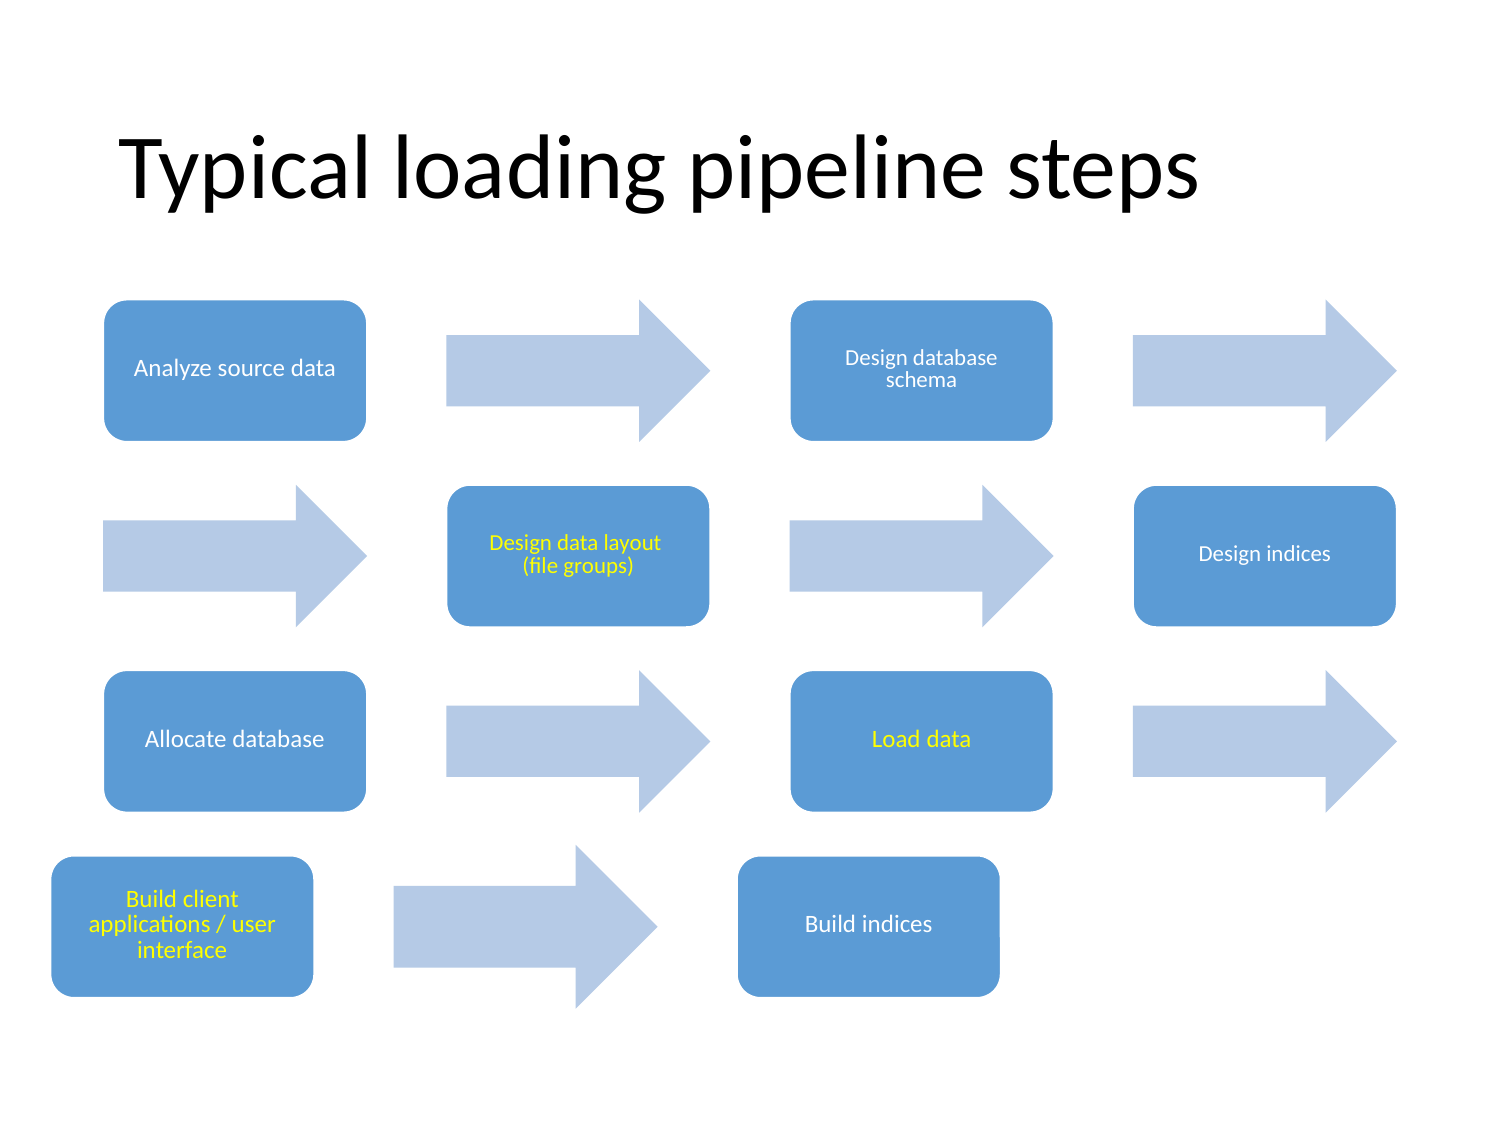

# Typical loading pipeline steps
Analyze source data
Design database schema
Design indices
Design data layout
(file groups)
Allocate database
Load data
Build indices
Build client applications / user interface